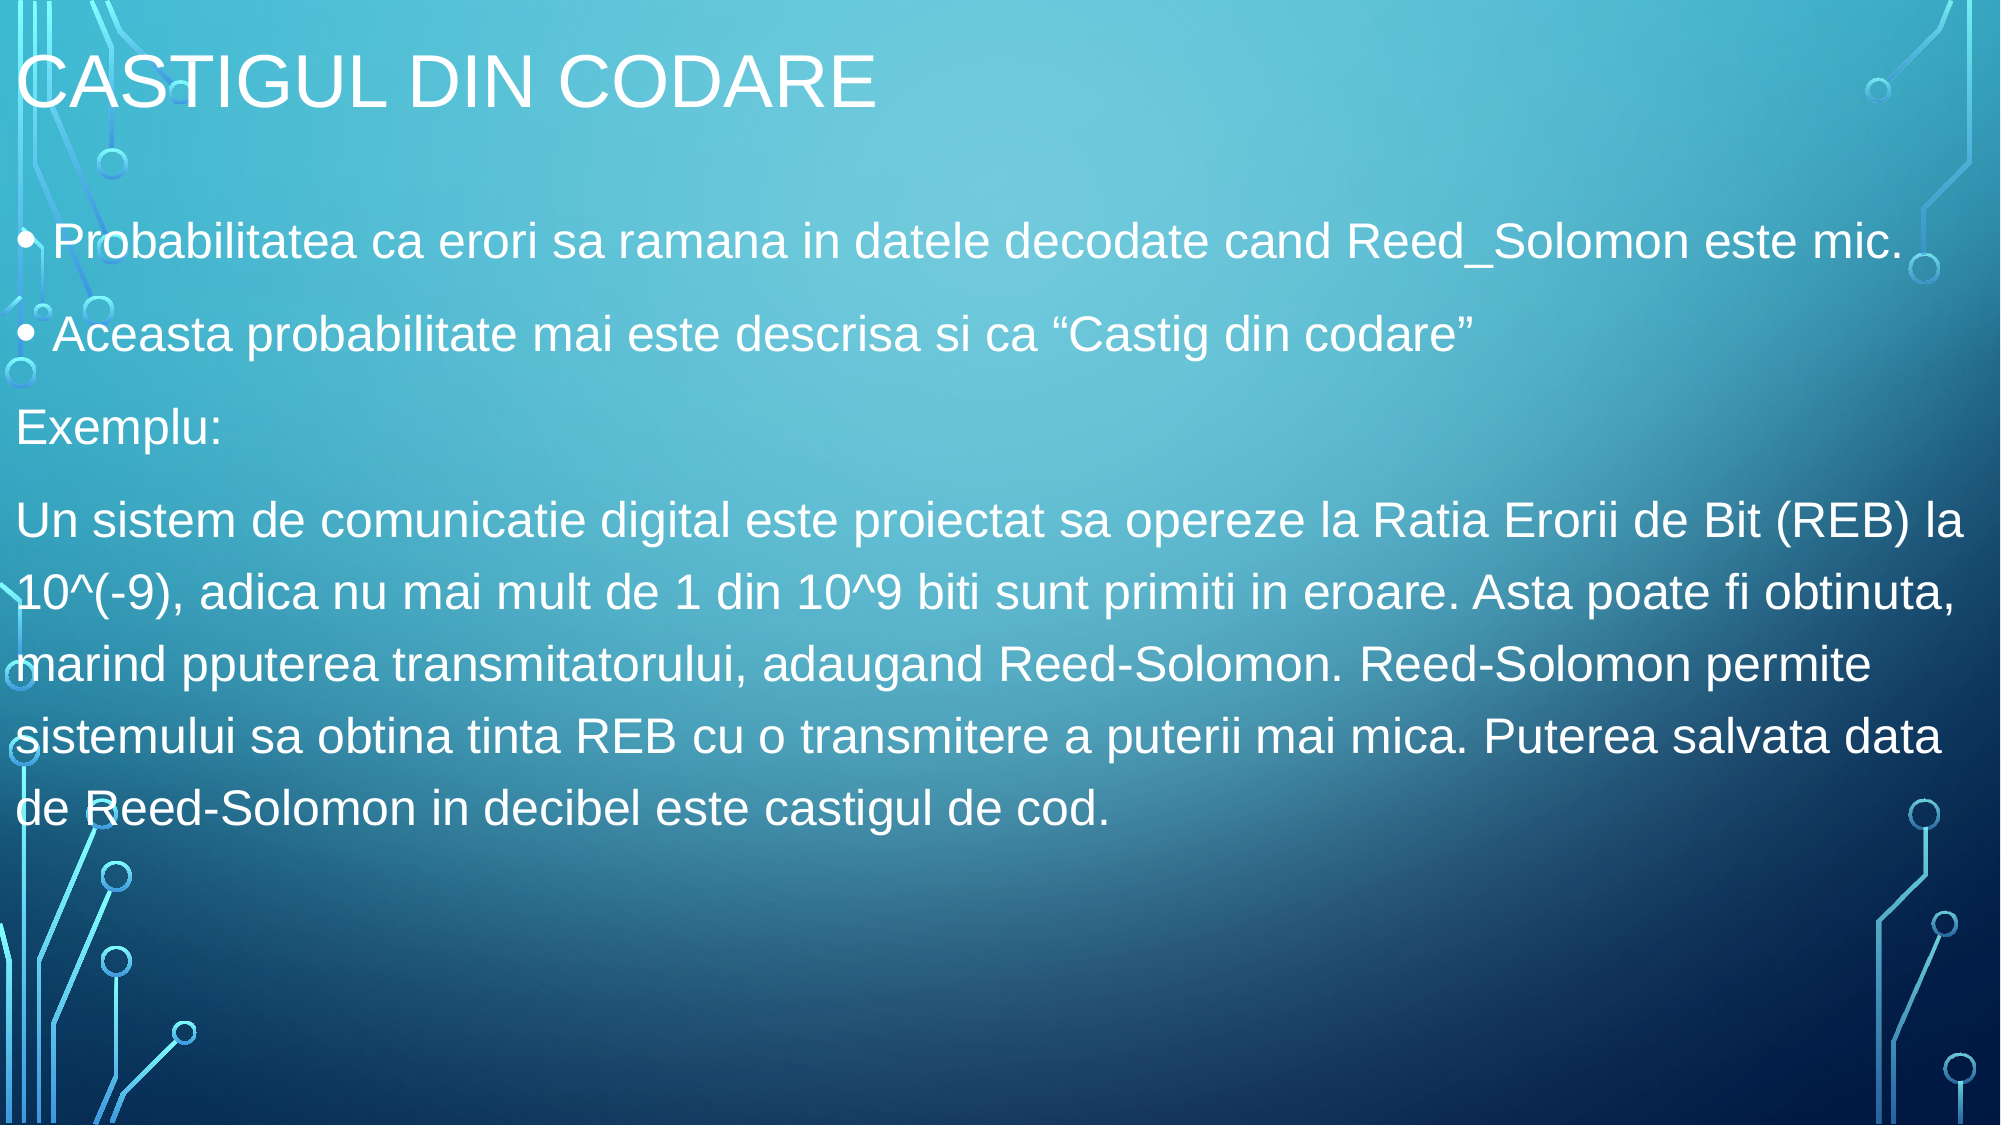

# Castigul din codare
Probabilitatea ca erori sa ramana in datele decodate cand Reed_Solomon este mic.
Aceasta probabilitate mai este descrisa si ca “Castig din codare”
Exemplu:
Un sistem de comunicatie digital este proiectat sa opereze la Ratia Erorii de Bit (REB) la 10^(-9), adica nu mai mult de 1 din 10^9 biti sunt primiti in eroare. Asta poate fi obtinuta, marind pputerea transmitatorului, adaugand Reed-Solomon. Reed-Solomon permite sistemului sa obtina tinta REB cu o transmitere a puterii mai mica. Puterea salvata data de Reed-Solomon in decibel este castigul de cod.